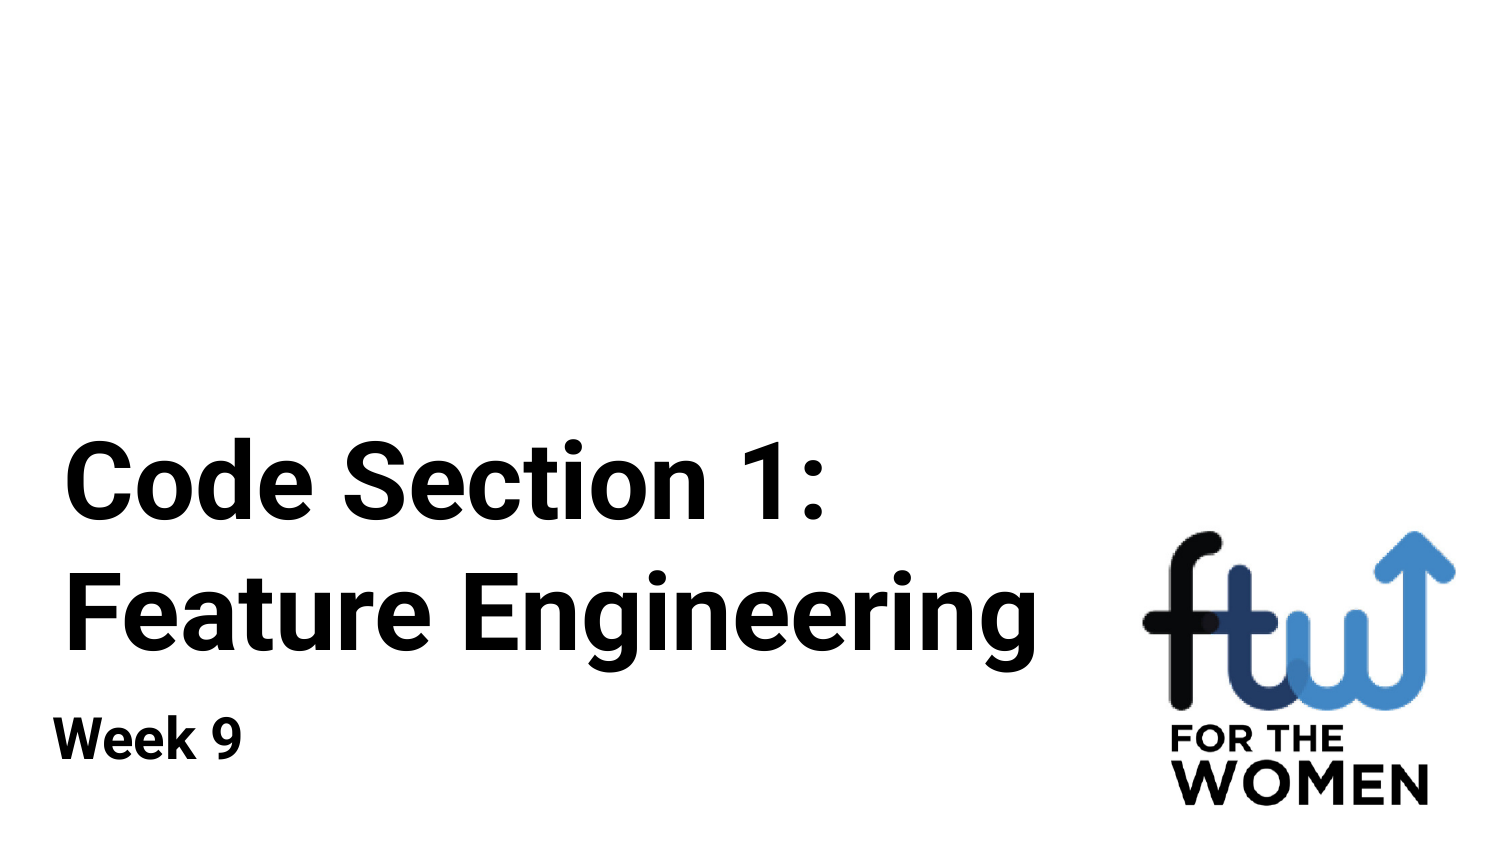

# Code Section 1: Feature Engineering
Week 9